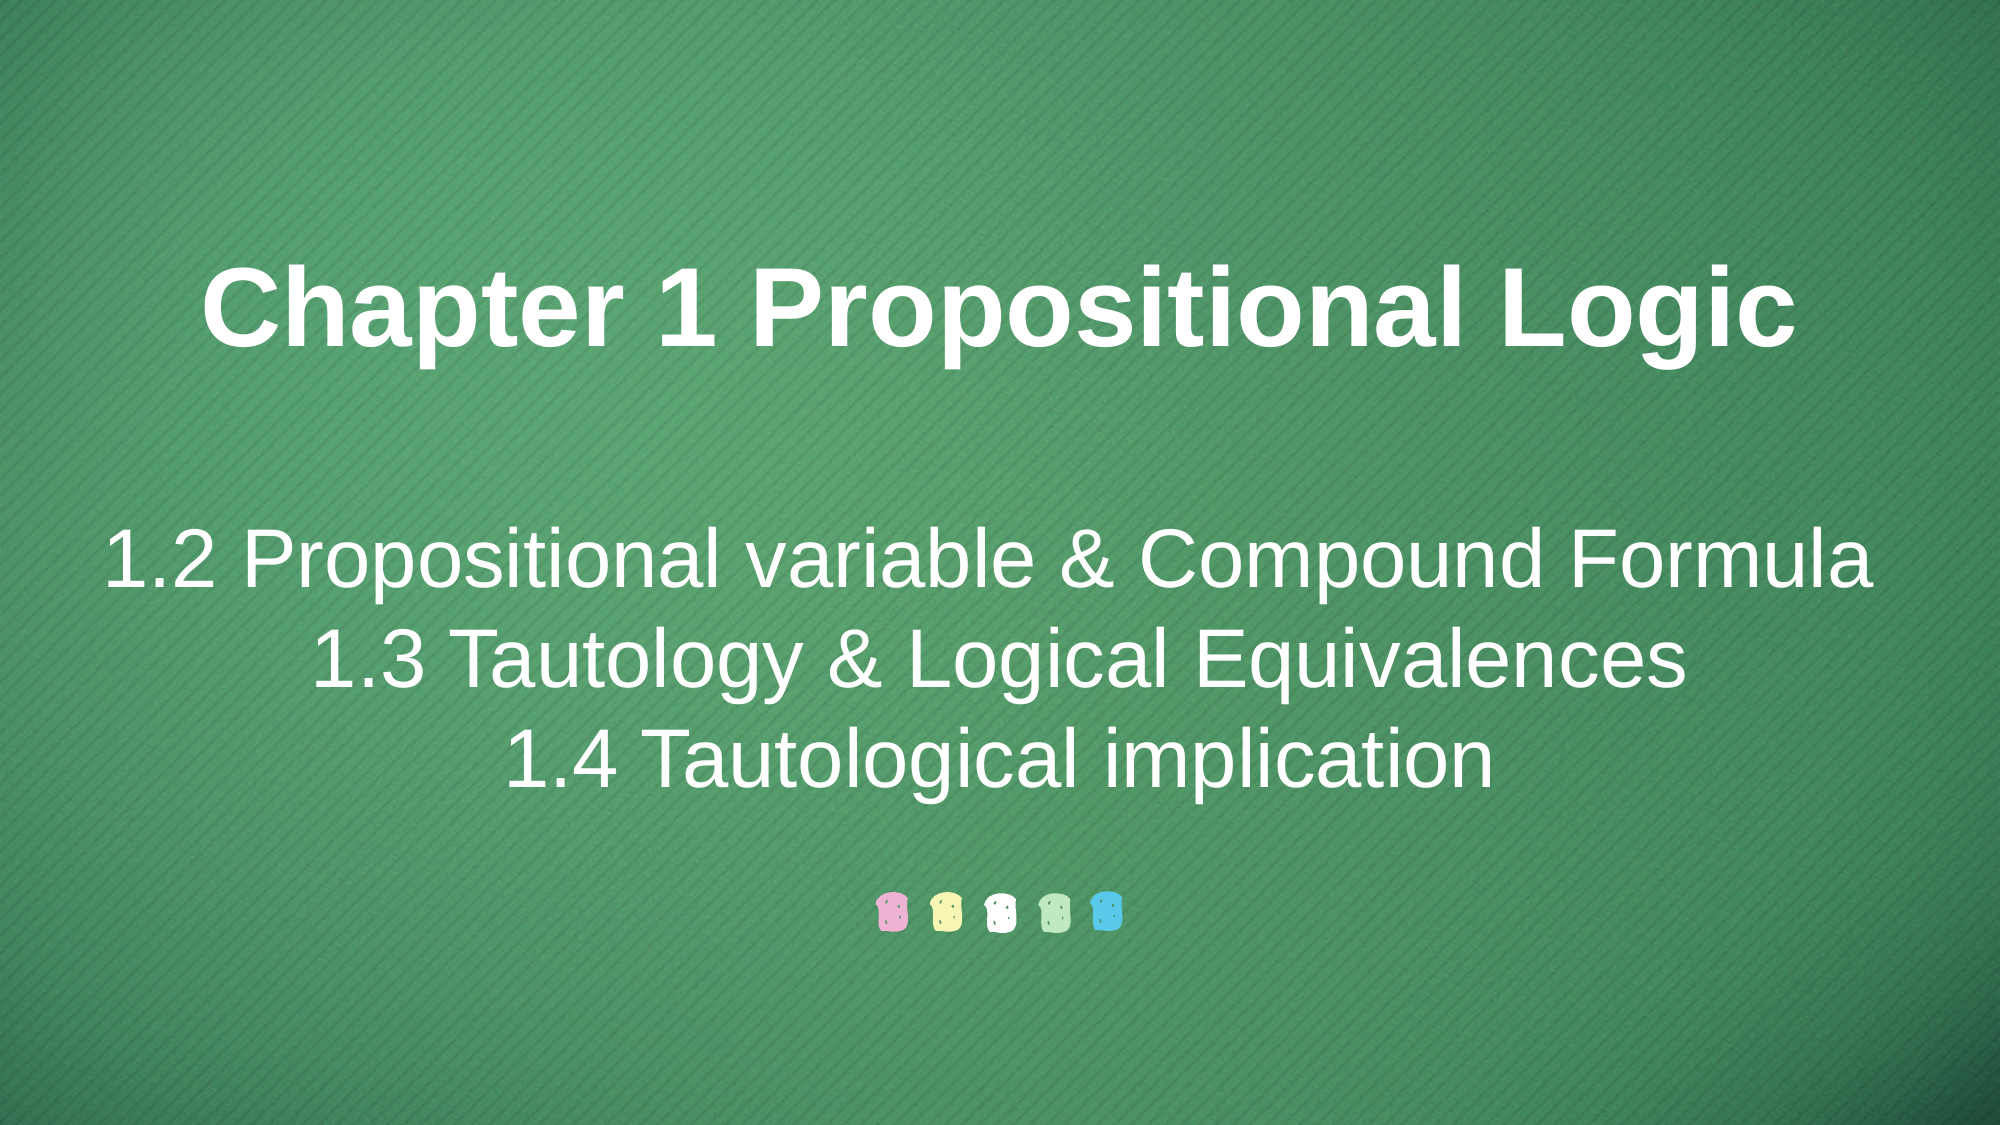

Chapter 1 Propositional Logic

1.2 Propositional variable & Compound Formula
1.3 Tautology & Logical Equivalences
1.4 Tautological implication